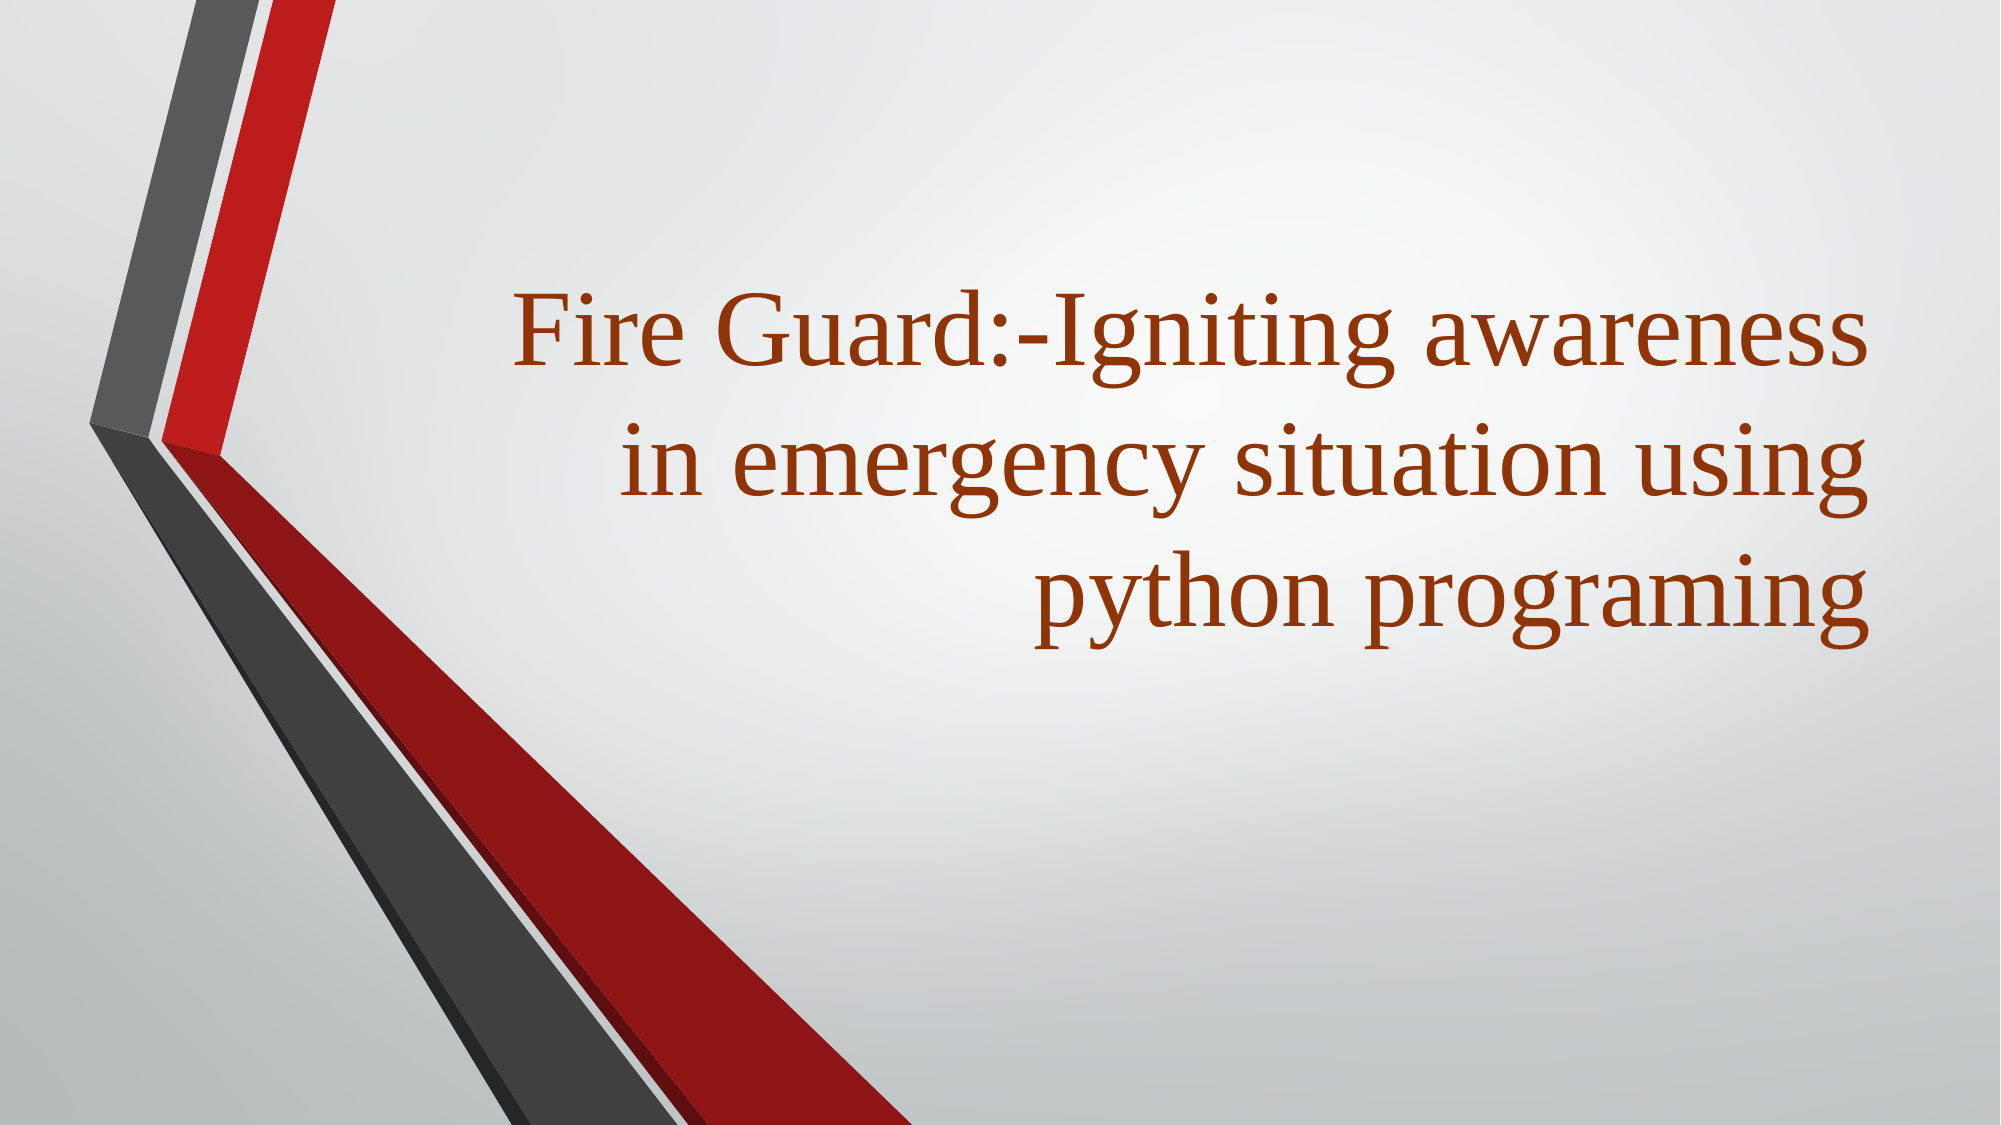

# Fire Guard:-Igniting awareness in emergency situation using python programing